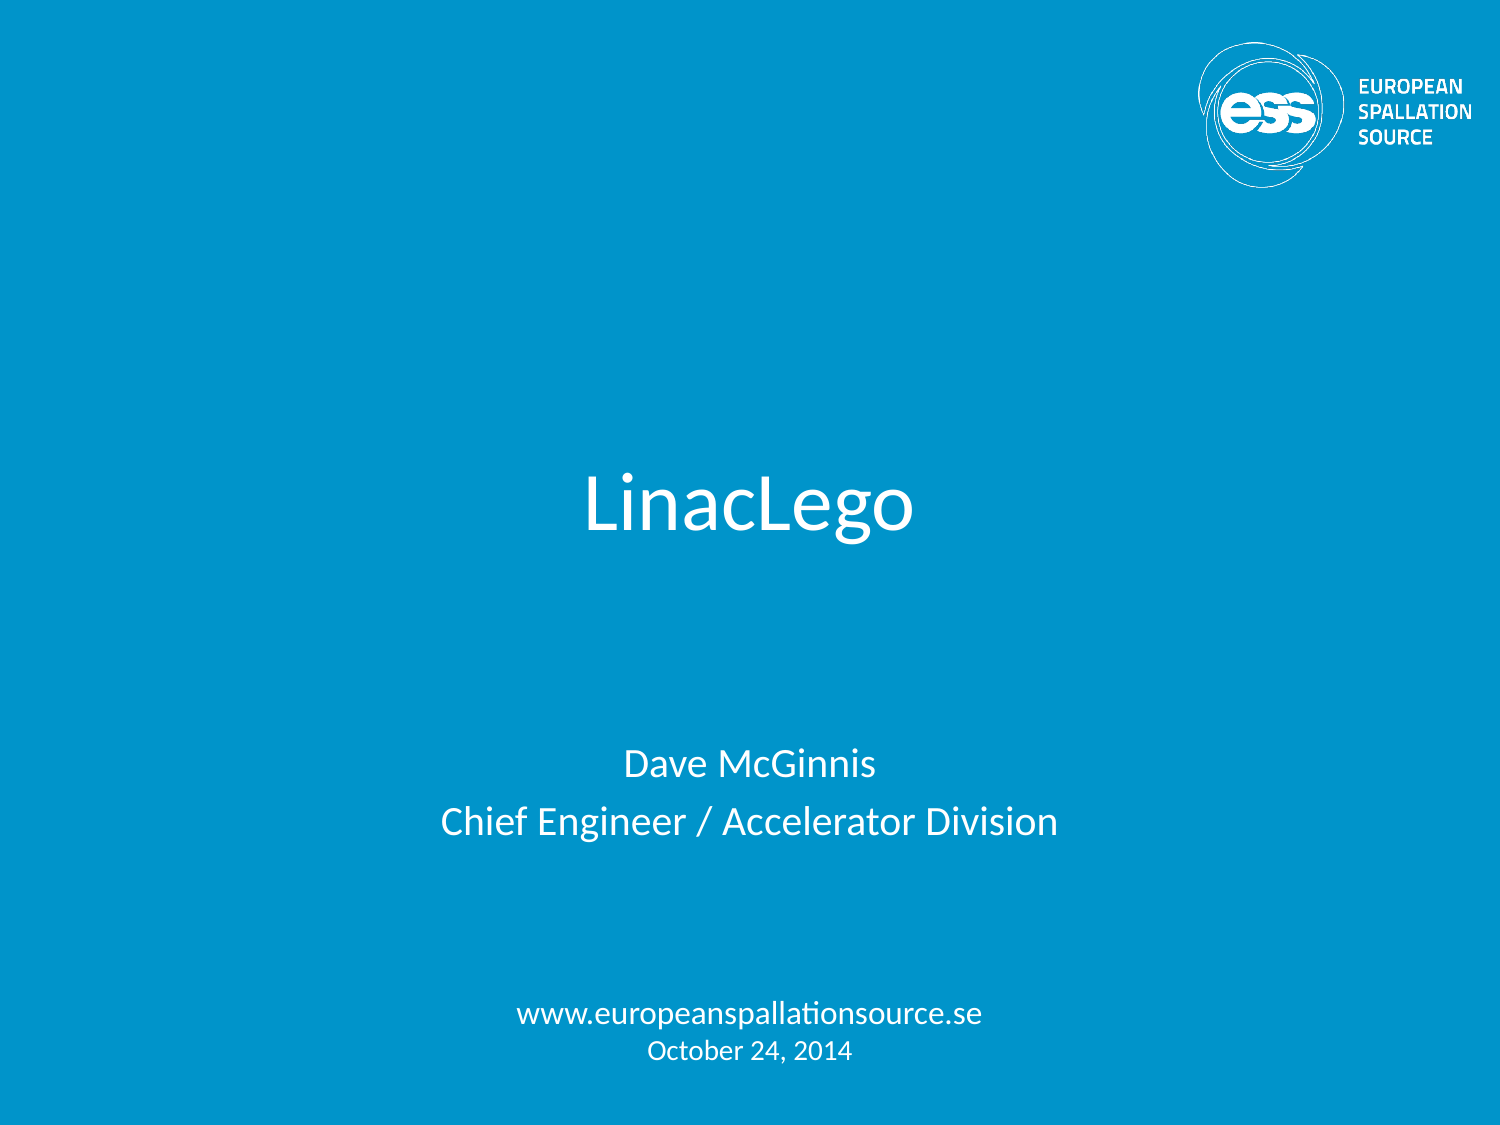

# LinacLego
Dave McGinnis
Chief Engineer / Accelerator Division
www.europeanspallationsource.se
October 24, 2014